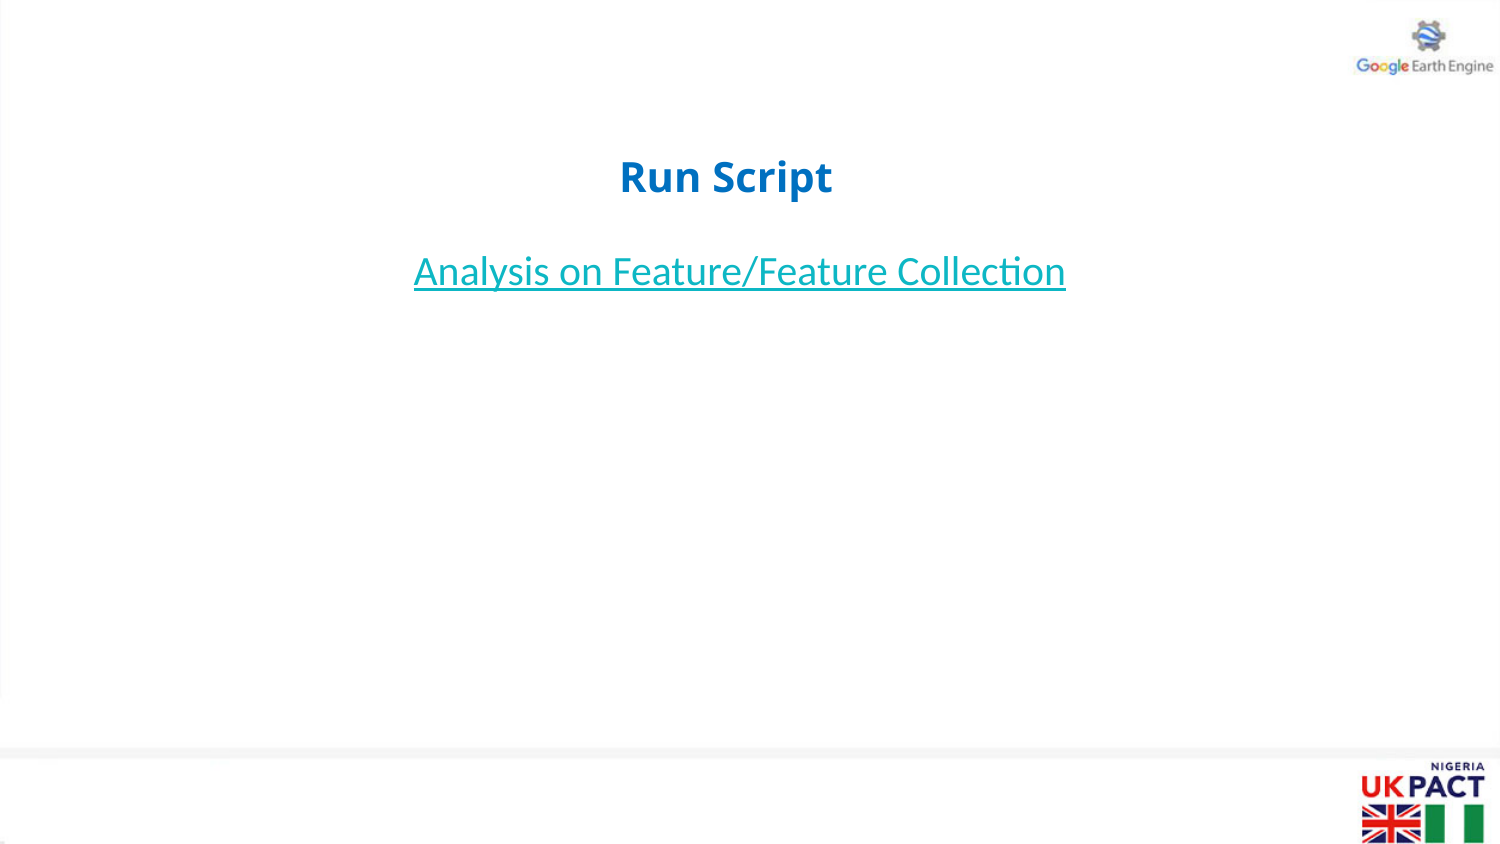

# Run Script
Analysis on Feature/Feature Collection